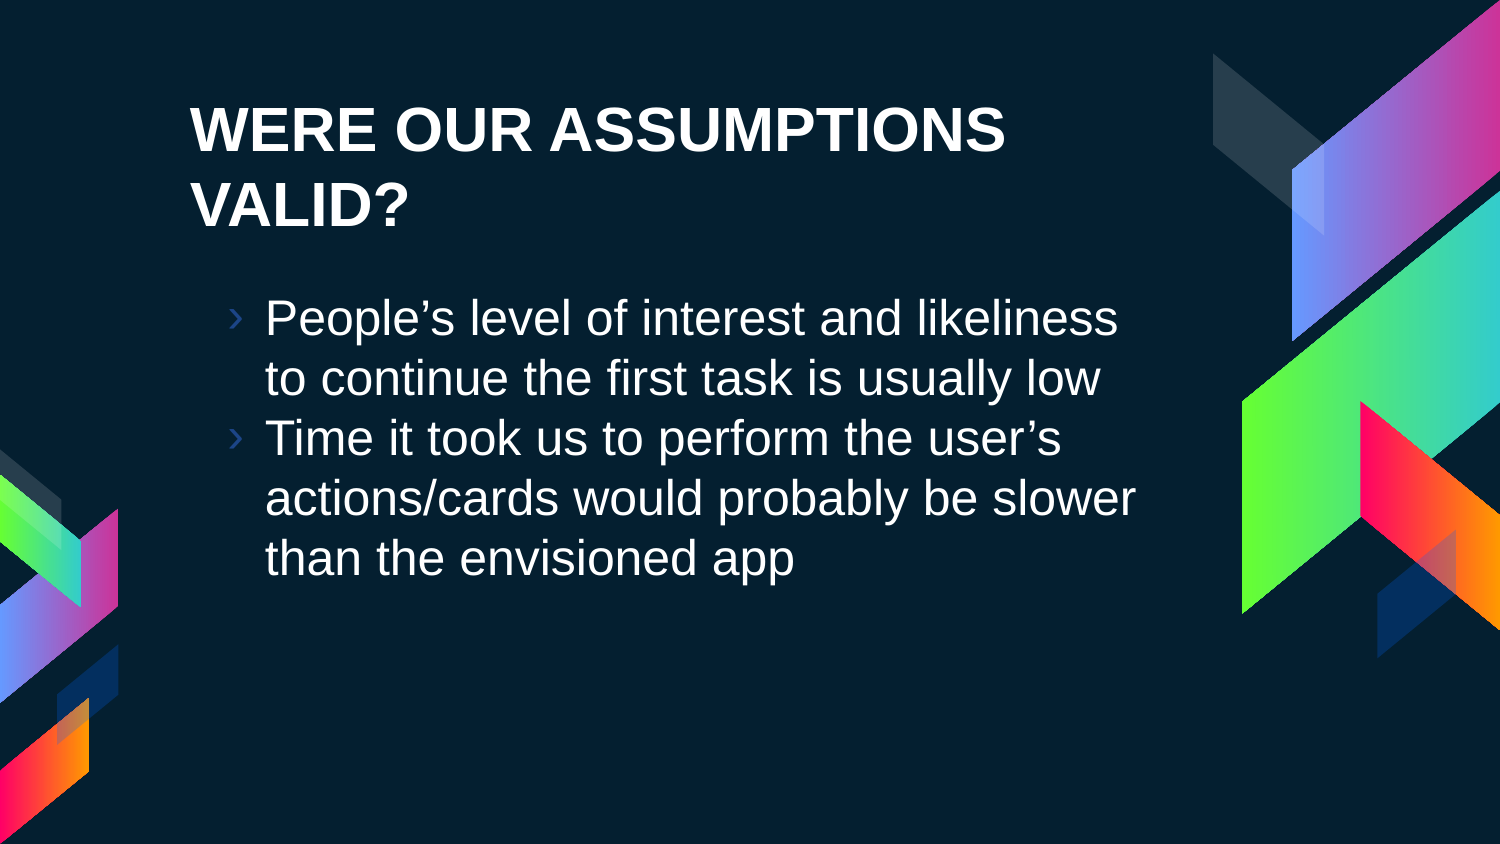

# WERE OUR ASSUMPTIONS VALID?
People’s level of interest and likeliness to continue the first task is usually low
Time it took us to perform the user’s actions/cards would probably be slower than the envisioned app